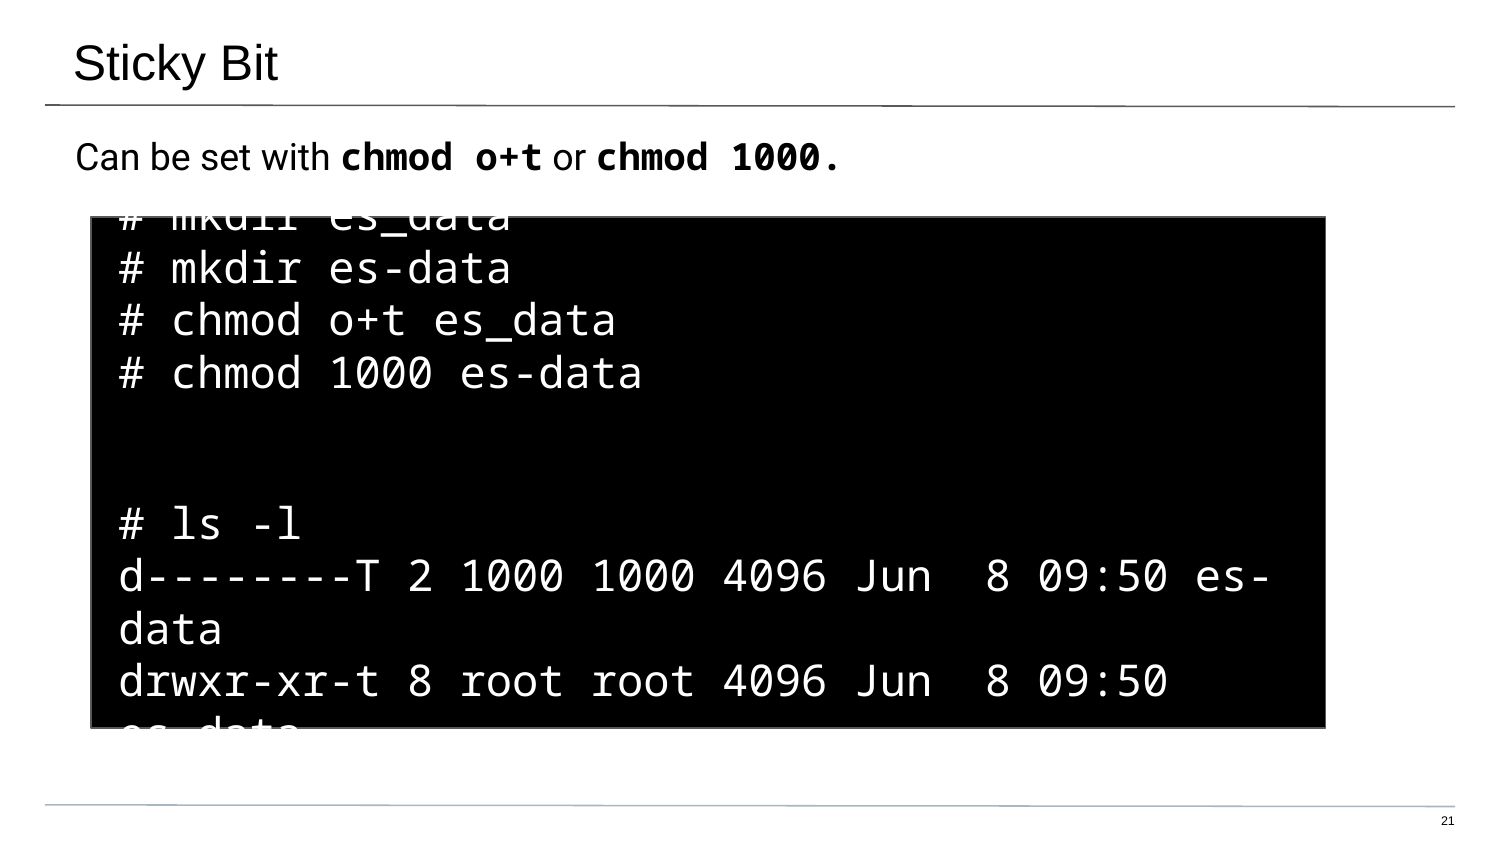

# Sticky Bit
Can be set with chmod o+t or chmod 1000.

# mkdir es_data # mkdir es-data # chmod o+t es_data # chmod 1000 es-data

# ls -l d--------T 2 1000 1000 4096 Jun  8 09:50 es-data drwxr-xr-t 8 root root 4096 Jun  8 09:50 es_data

21